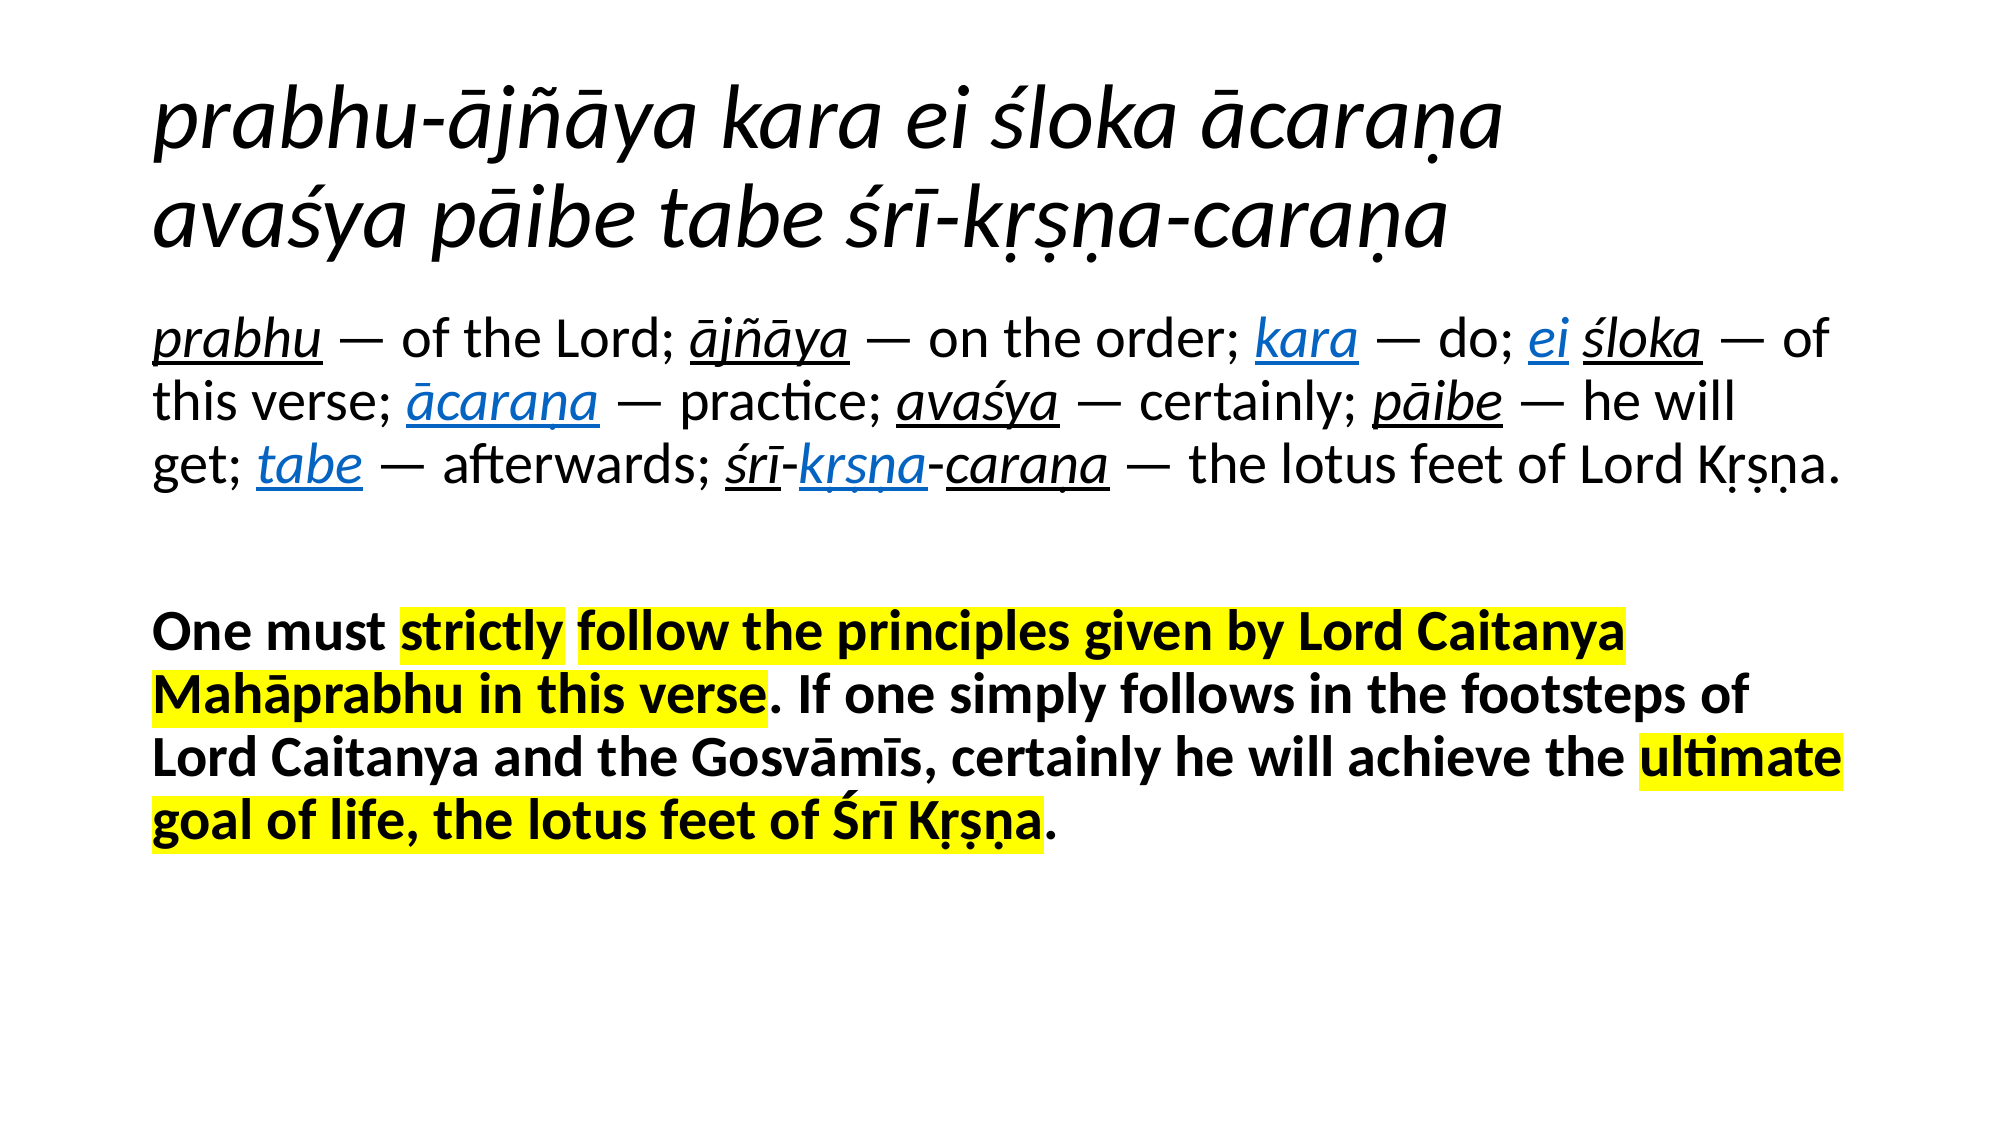

# prabhu-ājñāya kara ei śloka ācaraṇa avaśya pāibe tabe śrī-kṛṣṇa-caraṇa
prabhu — of the Lord; ājñāya — on the order; kara — do; ei śloka — of this verse; ācaraṇa — practice; avaśya — certainly; pāibe — he will get; tabe — afterwards; śrī-kṛṣṇa-caraṇa — the lotus feet of Lord Kṛṣṇa.

One must strictly follow the principles given by Lord Caitanya Mahāprabhu in this verse. If one simply follows in the footsteps of Lord Caitanya and the Gosvāmīs, certainly he will achieve the ultimate goal of life, the lotus feet of Śrī Kṛṣṇa.